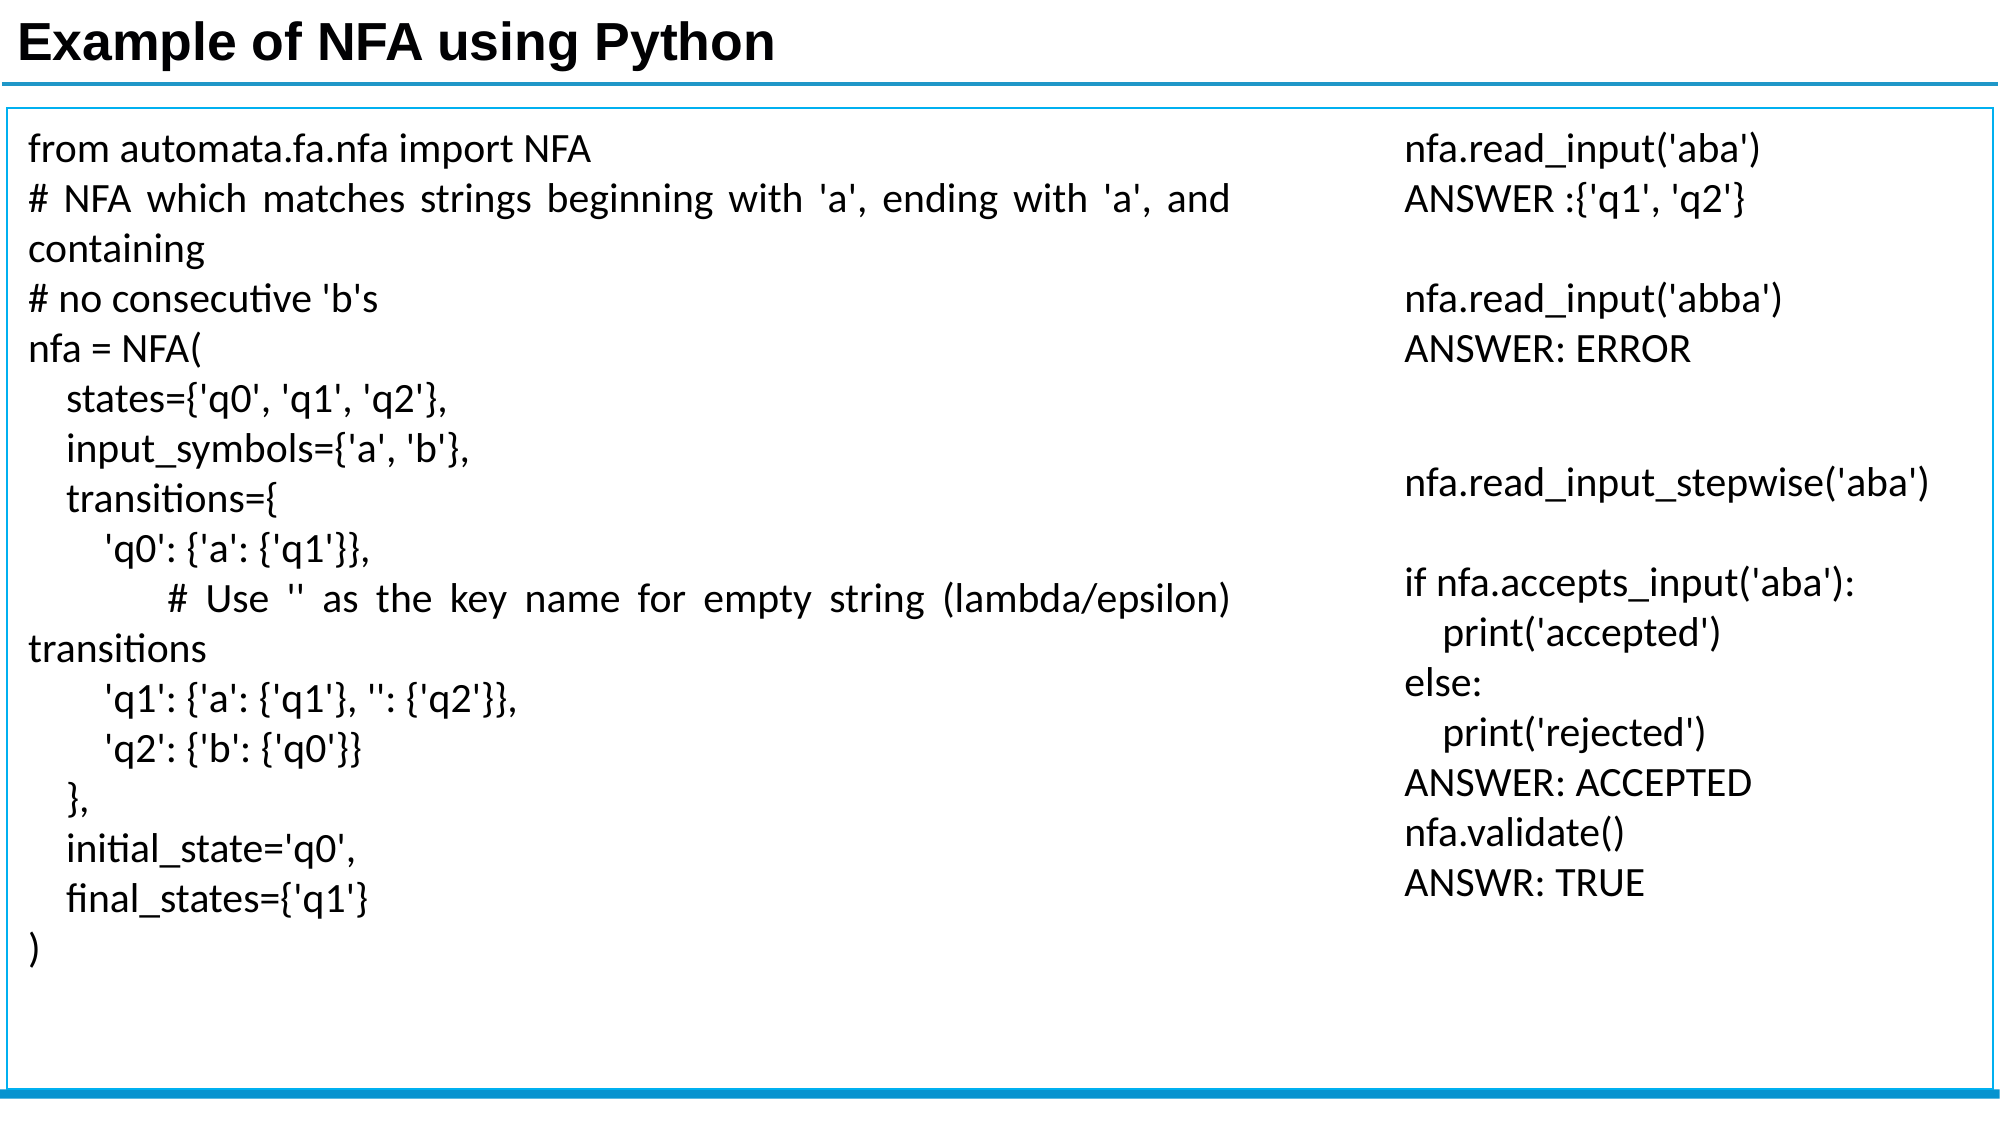

Example of NFA using Python

from automata.fa.nfa import NFA
# NFA which matches strings beginning with 'a', ending with 'a', and containing
# no consecutive 'b's
nfa = NFA(
    states={'q0', 'q1', 'q2'},
    input_symbols={'a', 'b'},
    transitions={
        'q0': {'a': {'q1'}},
        # Use '' as the key name for empty string (lambda/epsilon) transitions
        'q1': {'a': {'q1'}, '': {'q2'}},
        'q2': {'b': {'q0'}}
    },
    initial_state='q0',
    final_states={'q1'}
)
nfa.read_input('aba')
ANSWER :{'q1', 'q2'}

nfa.read_input('abba')
ANSWER: ERROR
nfa.read_input_stepwise('aba')

if nfa.accepts_input('aba'):
    print('accepted')
else:
    print('rejected')
ANSWER: ACCEPTED
nfa.validate()
ANSWR: TRUE